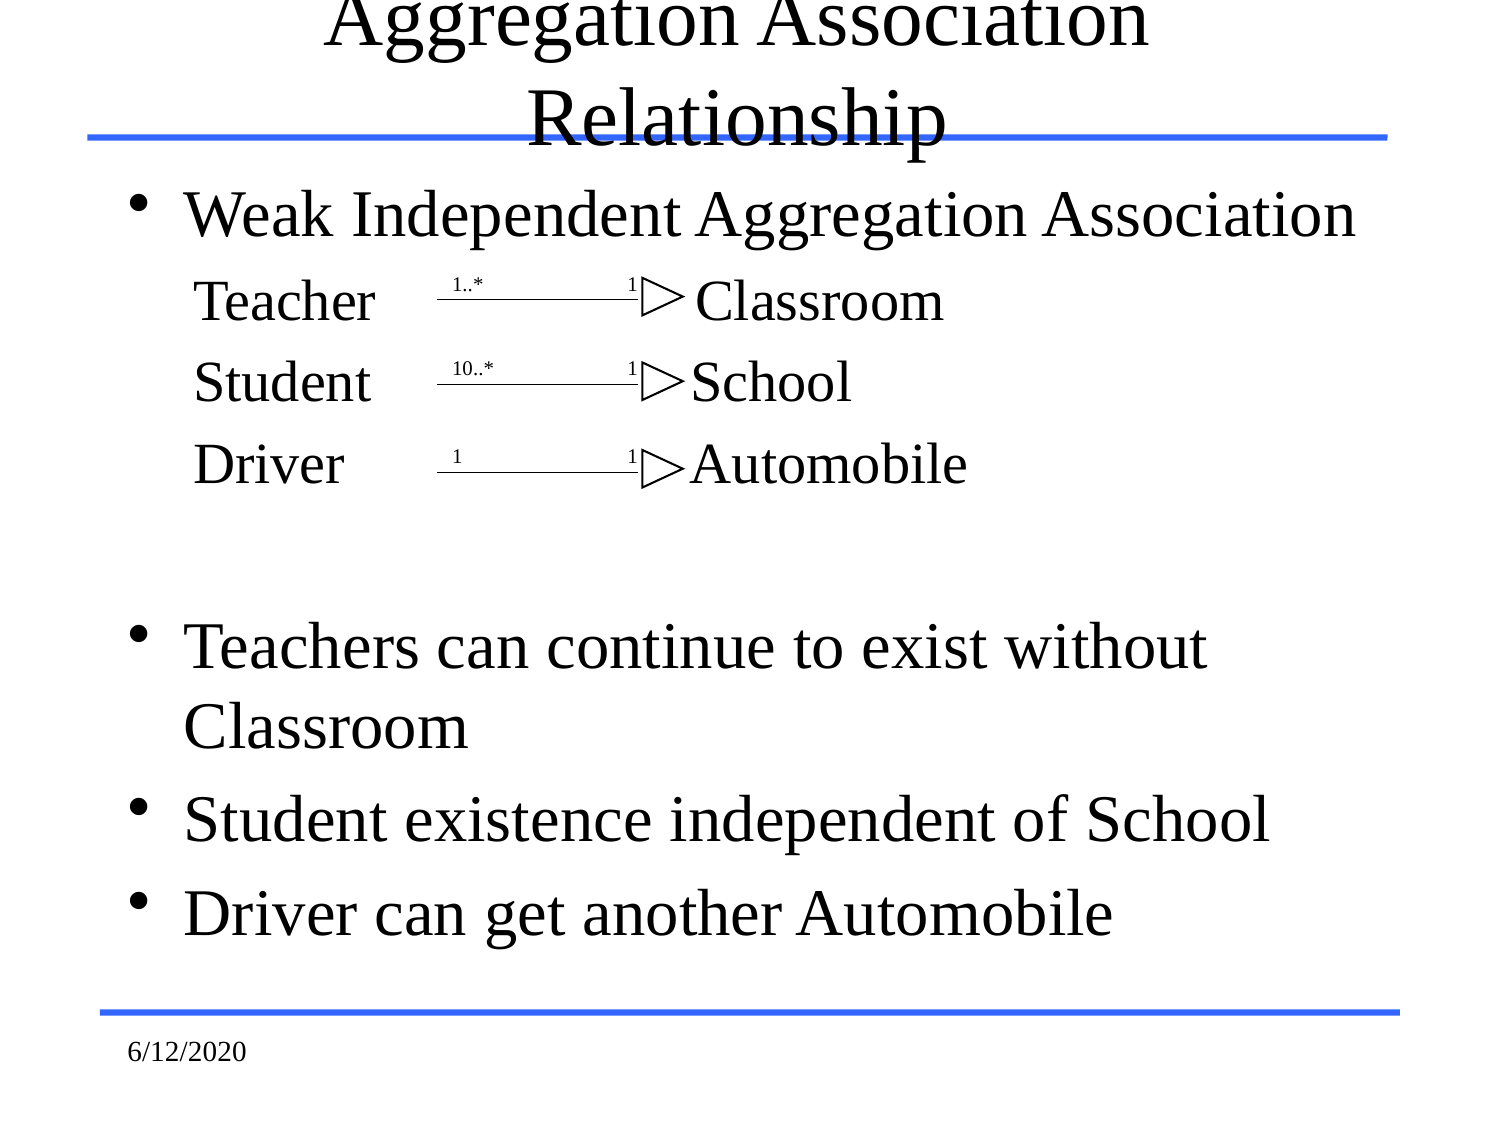

Aggregation Association Relationship
Weak Independent Aggregation Association
Teacher                      Classroom
Student                      School
Driver                        Automobile

Teachers can continue to exist without Classroom
Student existence independent of School
Driver can get another Automobile
1..*
1

10..*
1

1
1

6/12/2020